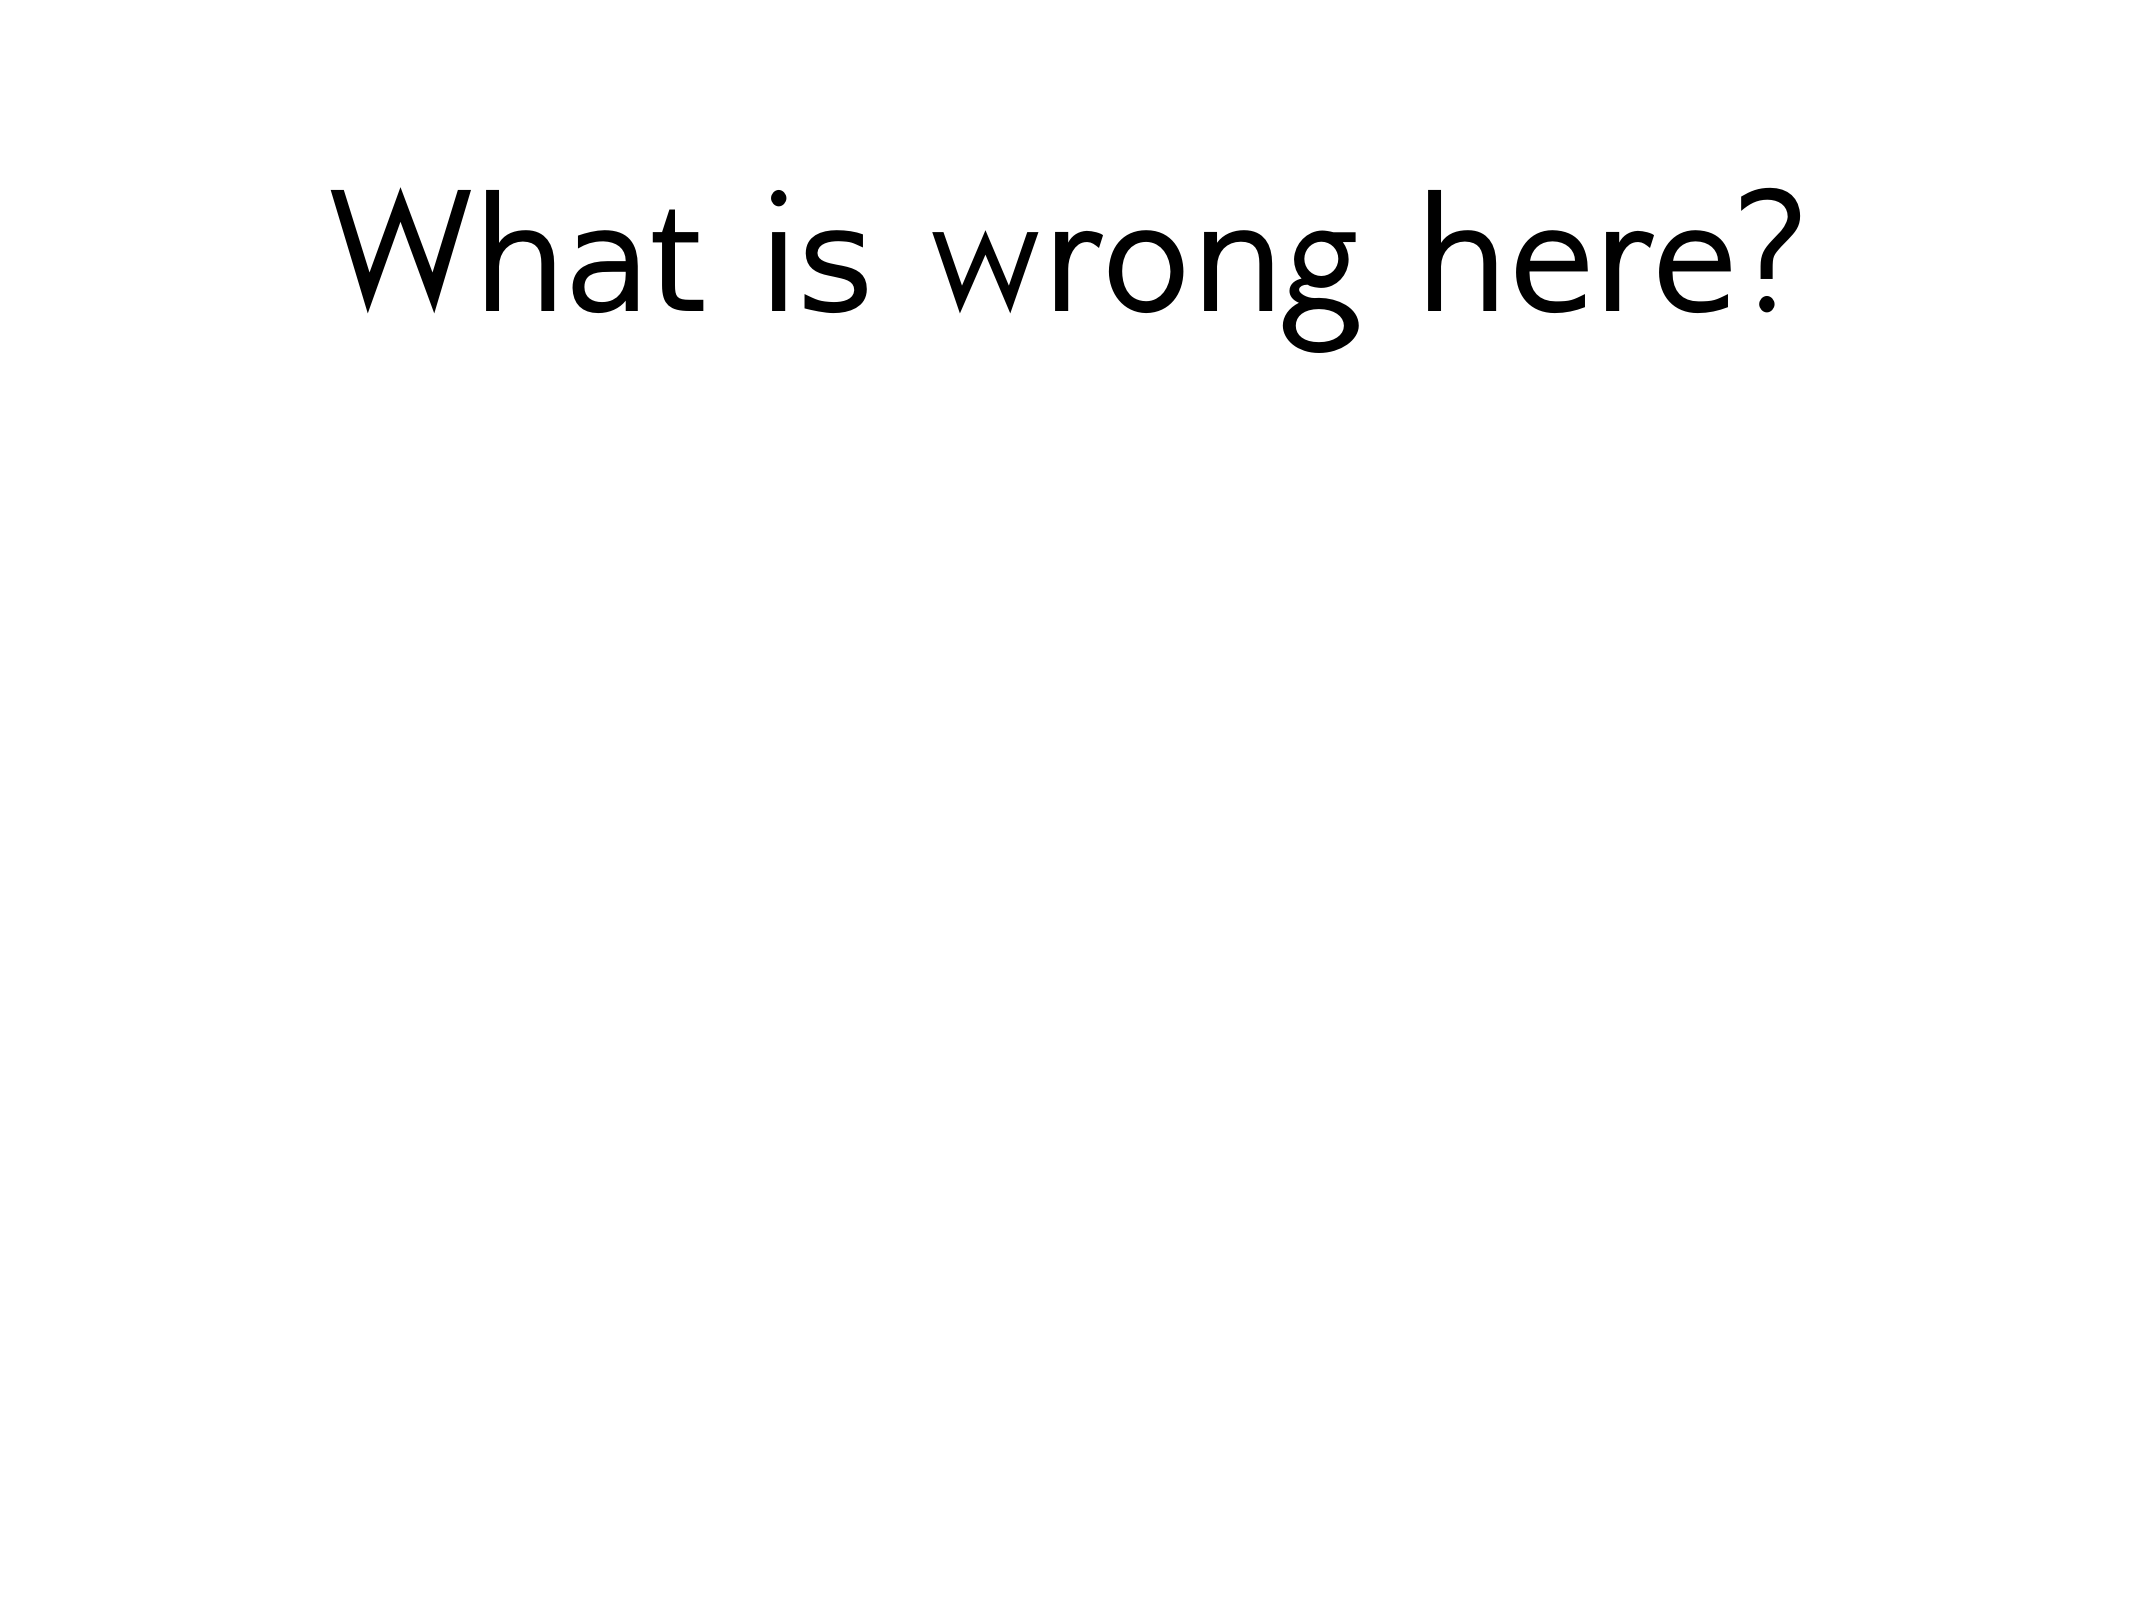

What is wrong here?
Scenario: Clonar Metas de outra Turma
Given que o sistema tem a Turma "ESS - 2016.2" com as Metas "Meta1" e "Meta2"
And eu cadastrei a Turma "ESS - 2017.1"
When eu clonar as Metas da Turma "ESS - 2016.2" para a Turma "ESS - 2017.1"
Then a turma "ESS - 2017.1" tem as metas "Meta1" e "Meta2"